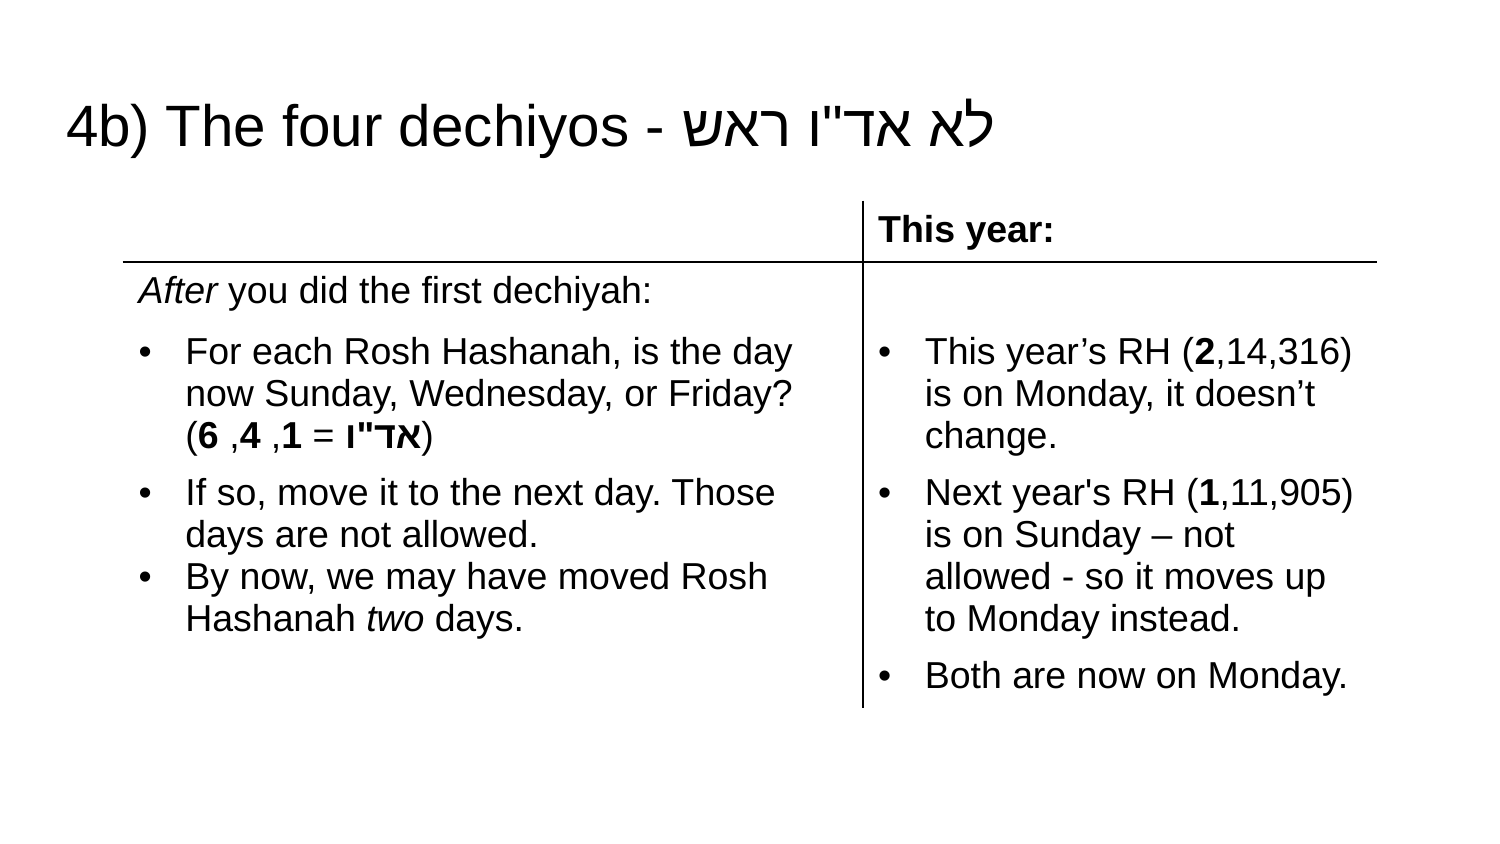

# 4b) The four dechiyos - לא אד"ו ראש
|  | This year: |
| --- | --- |
| After you did the first dechiyah: |  |
| For each Rosh Hashanah, is the day now Sunday, Wednesday, or Friday? (אד"ו = 1, 4, 6) | This year’s RH (2,14,316) is on Monday, it doesn’t change. |
| If so, move it to the next day. Those days are not allowed. By now, we may have moved Rosh Hashanah two days. | Next year's RH (1,11,905) is on Sunday – not allowed - so it moves up to Monday instead. |
|  | Both are now on Monday. |